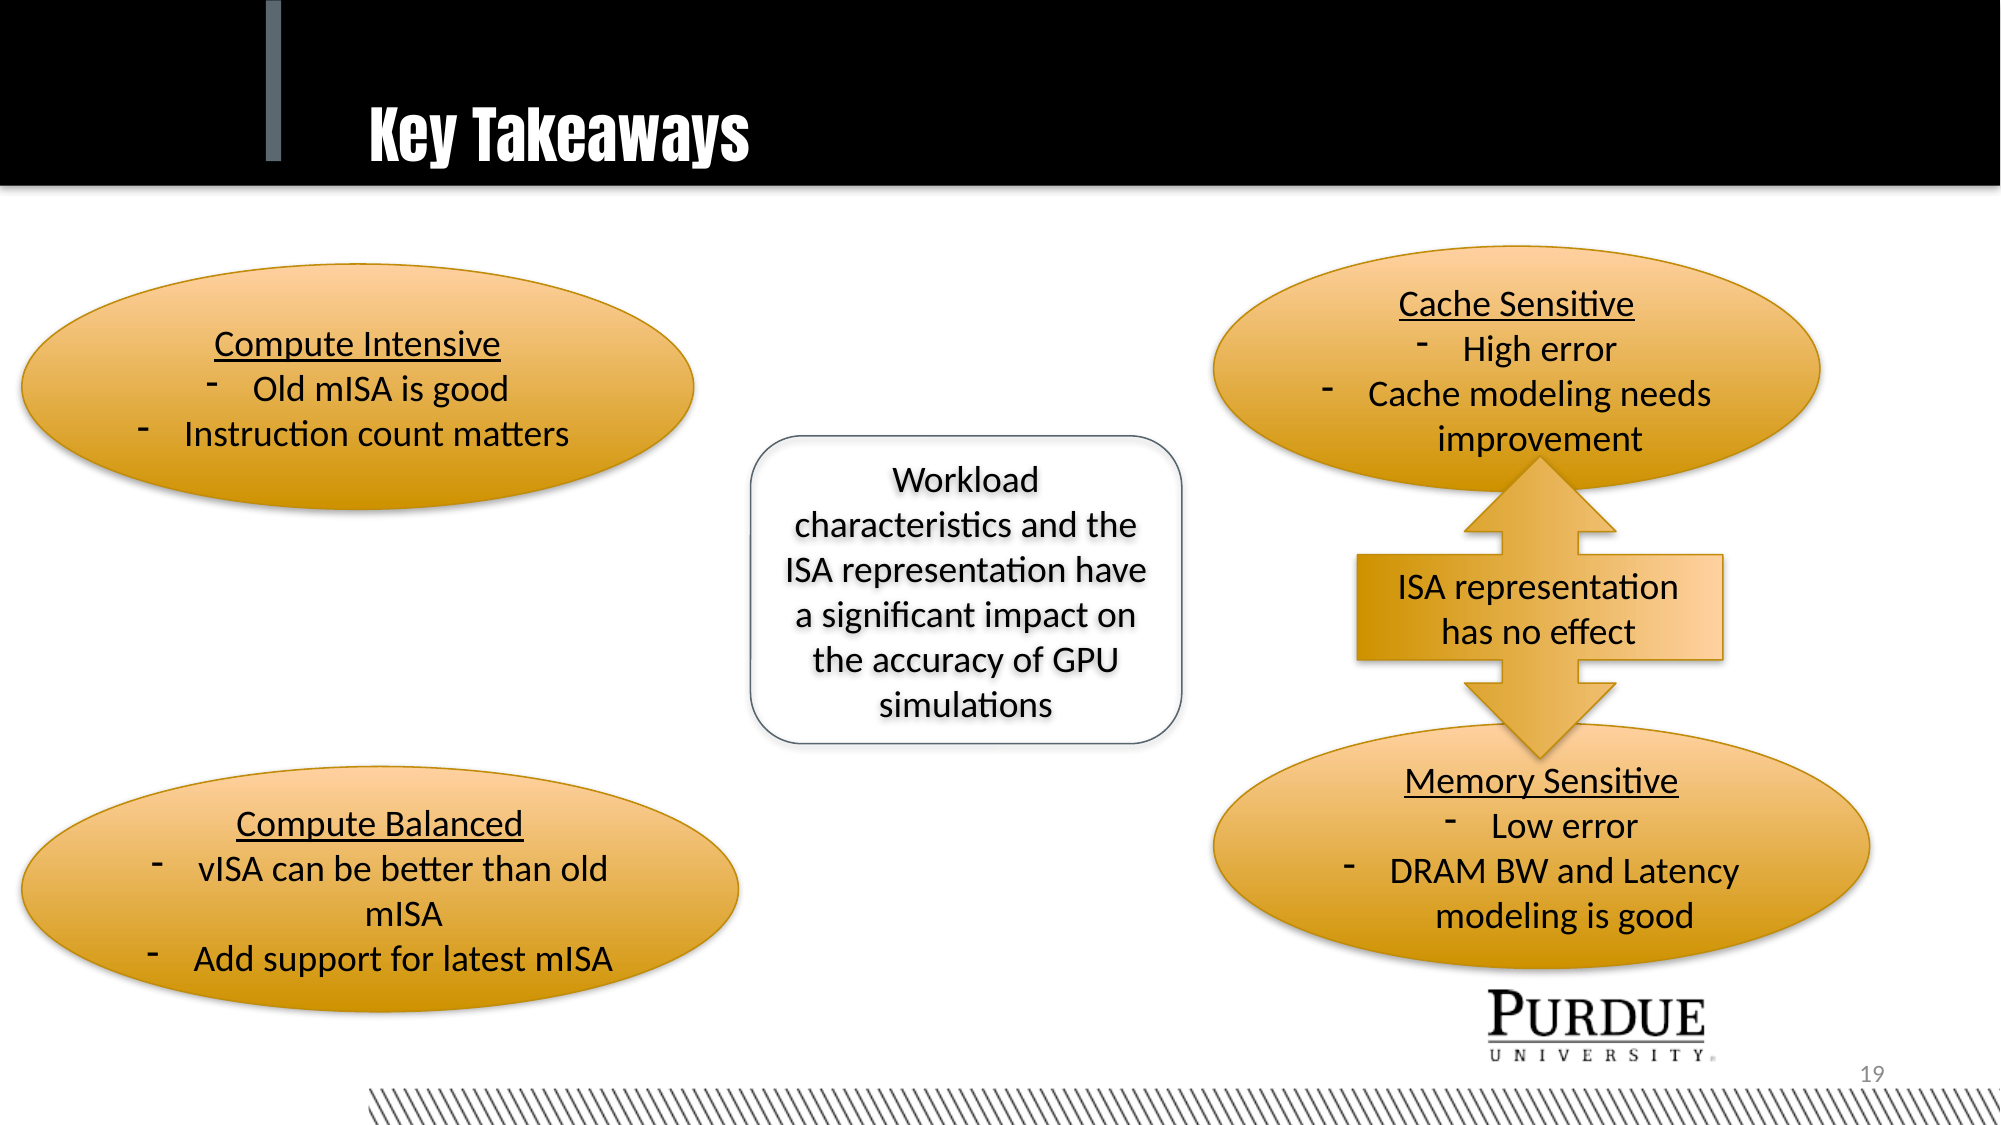

# Key Takeaways
Cache Sensitive
High error
Cache modeling needs improvement
Compute Intensive
Old mISA is good
Instruction count matters

Workload characteristics and the ISA representation have a significant impact on the accuracy of GPU simulations
ISA representation has no effect
Memory Sensitive
Low error
DRAM BW and Latency modeling is good
Compute Balanced
vISA can be better than old mISA
Add support for latest mISA
19